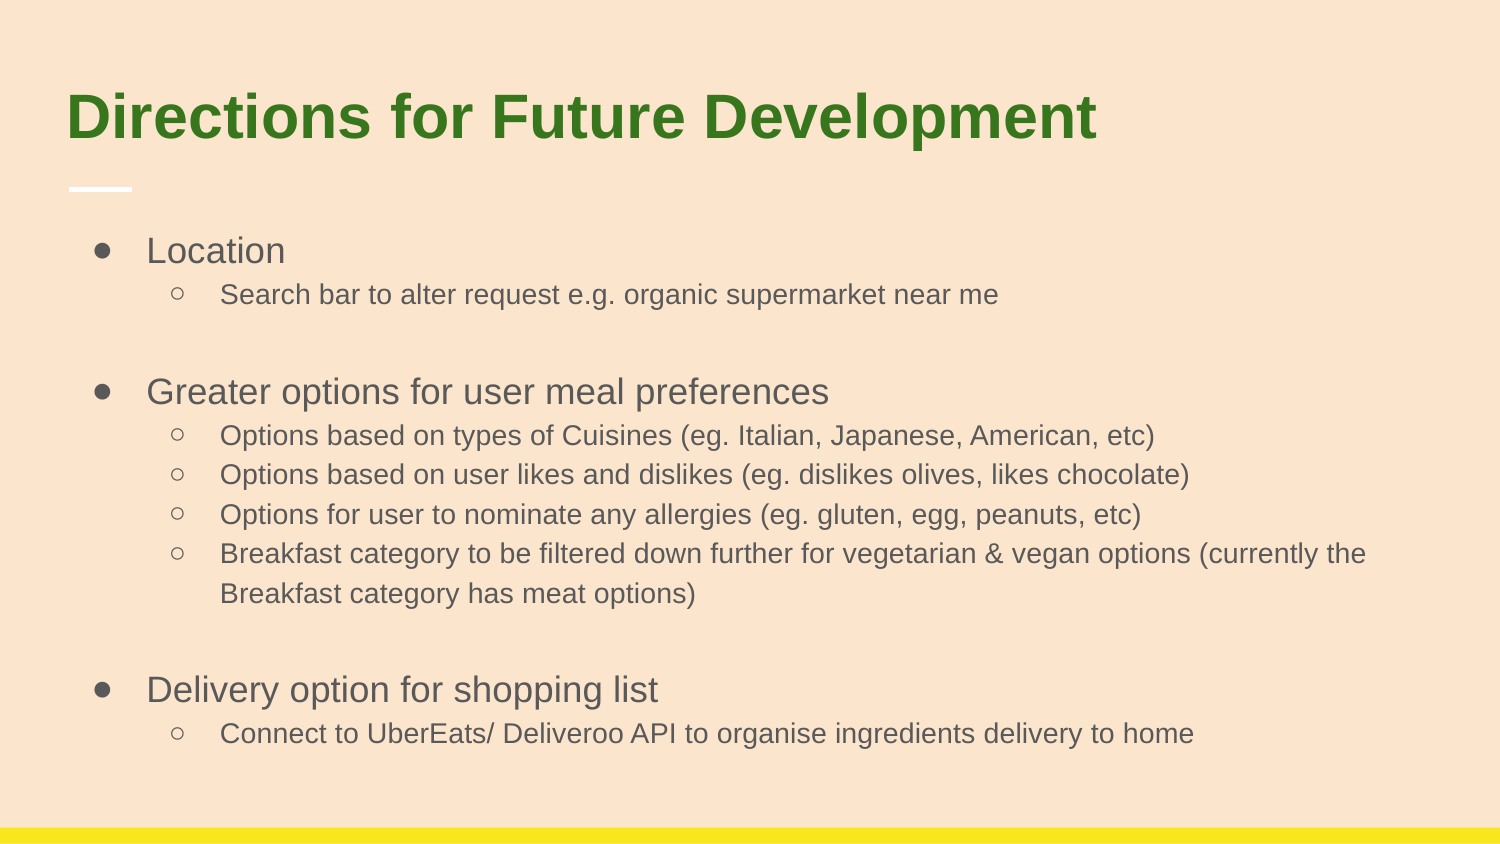

# Directions for Future Development
Location
Search bar to alter request e.g. organic supermarket near me

Greater options for user meal preferences
Options based on types of Cuisines (eg. Italian, Japanese, American, etc)
Options based on user likes and dislikes (eg. dislikes olives, likes chocolate)
Options for user to nominate any allergies (eg. gluten, egg, peanuts, etc)
Breakfast category to be filtered down further for vegetarian & vegan options (currently the Breakfast category has meat options)

Delivery option for shopping list
Connect to UberEats/ Deliveroo API to organise ingredients delivery to home